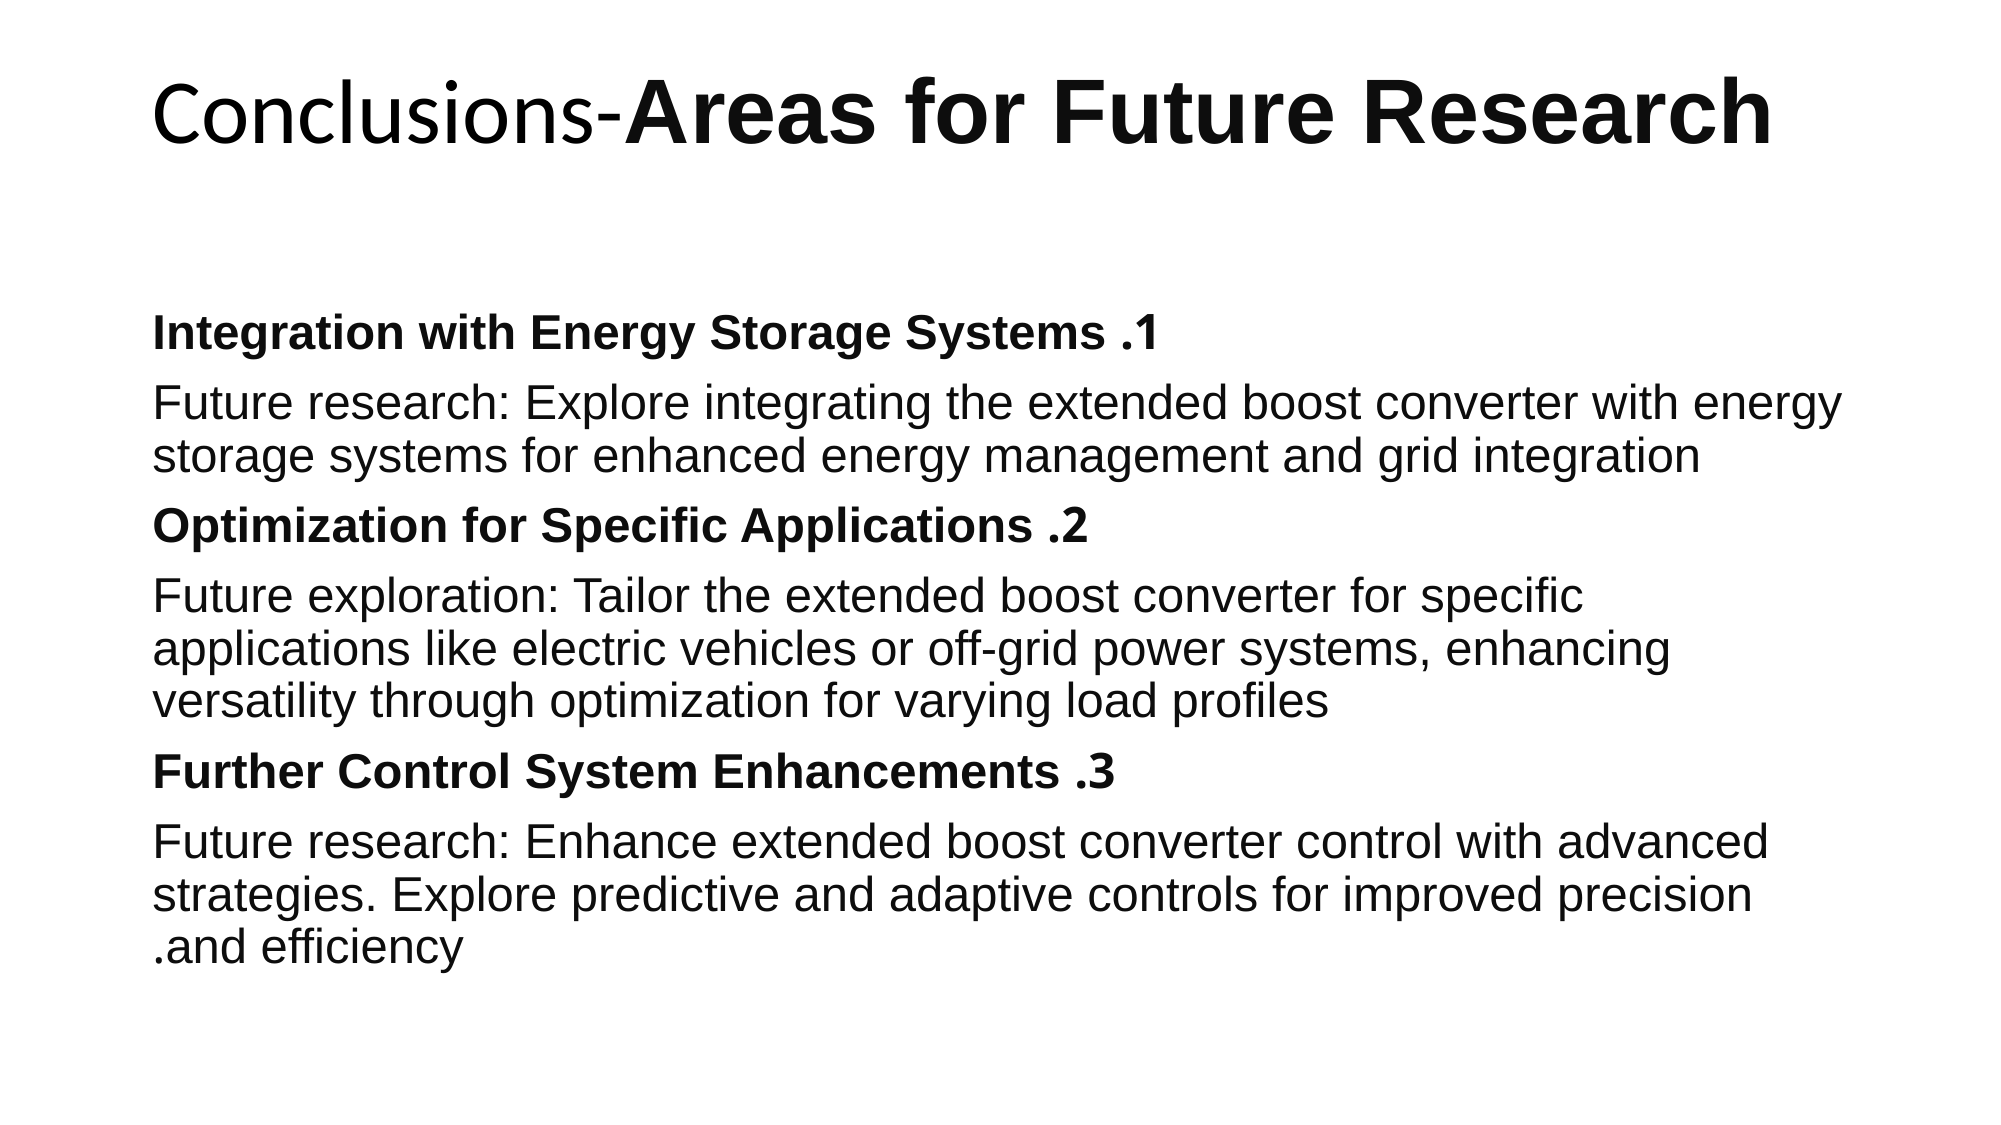

# Conclusions-Areas for Future Research
1. Integration with Energy Storage Systems
Future research: Explore integrating the extended boost converter with energy storage systems for enhanced energy management and grid integration
2. Optimization for Specific Applications
Future exploration: Tailor the extended boost converter for specific applications like electric vehicles or off-grid power systems, enhancing versatility through optimization for varying load profiles
3. Further Control System Enhancements
Future research: Enhance extended boost converter control with advanced strategies. Explore predictive and adaptive controls for improved precision and efficiency.